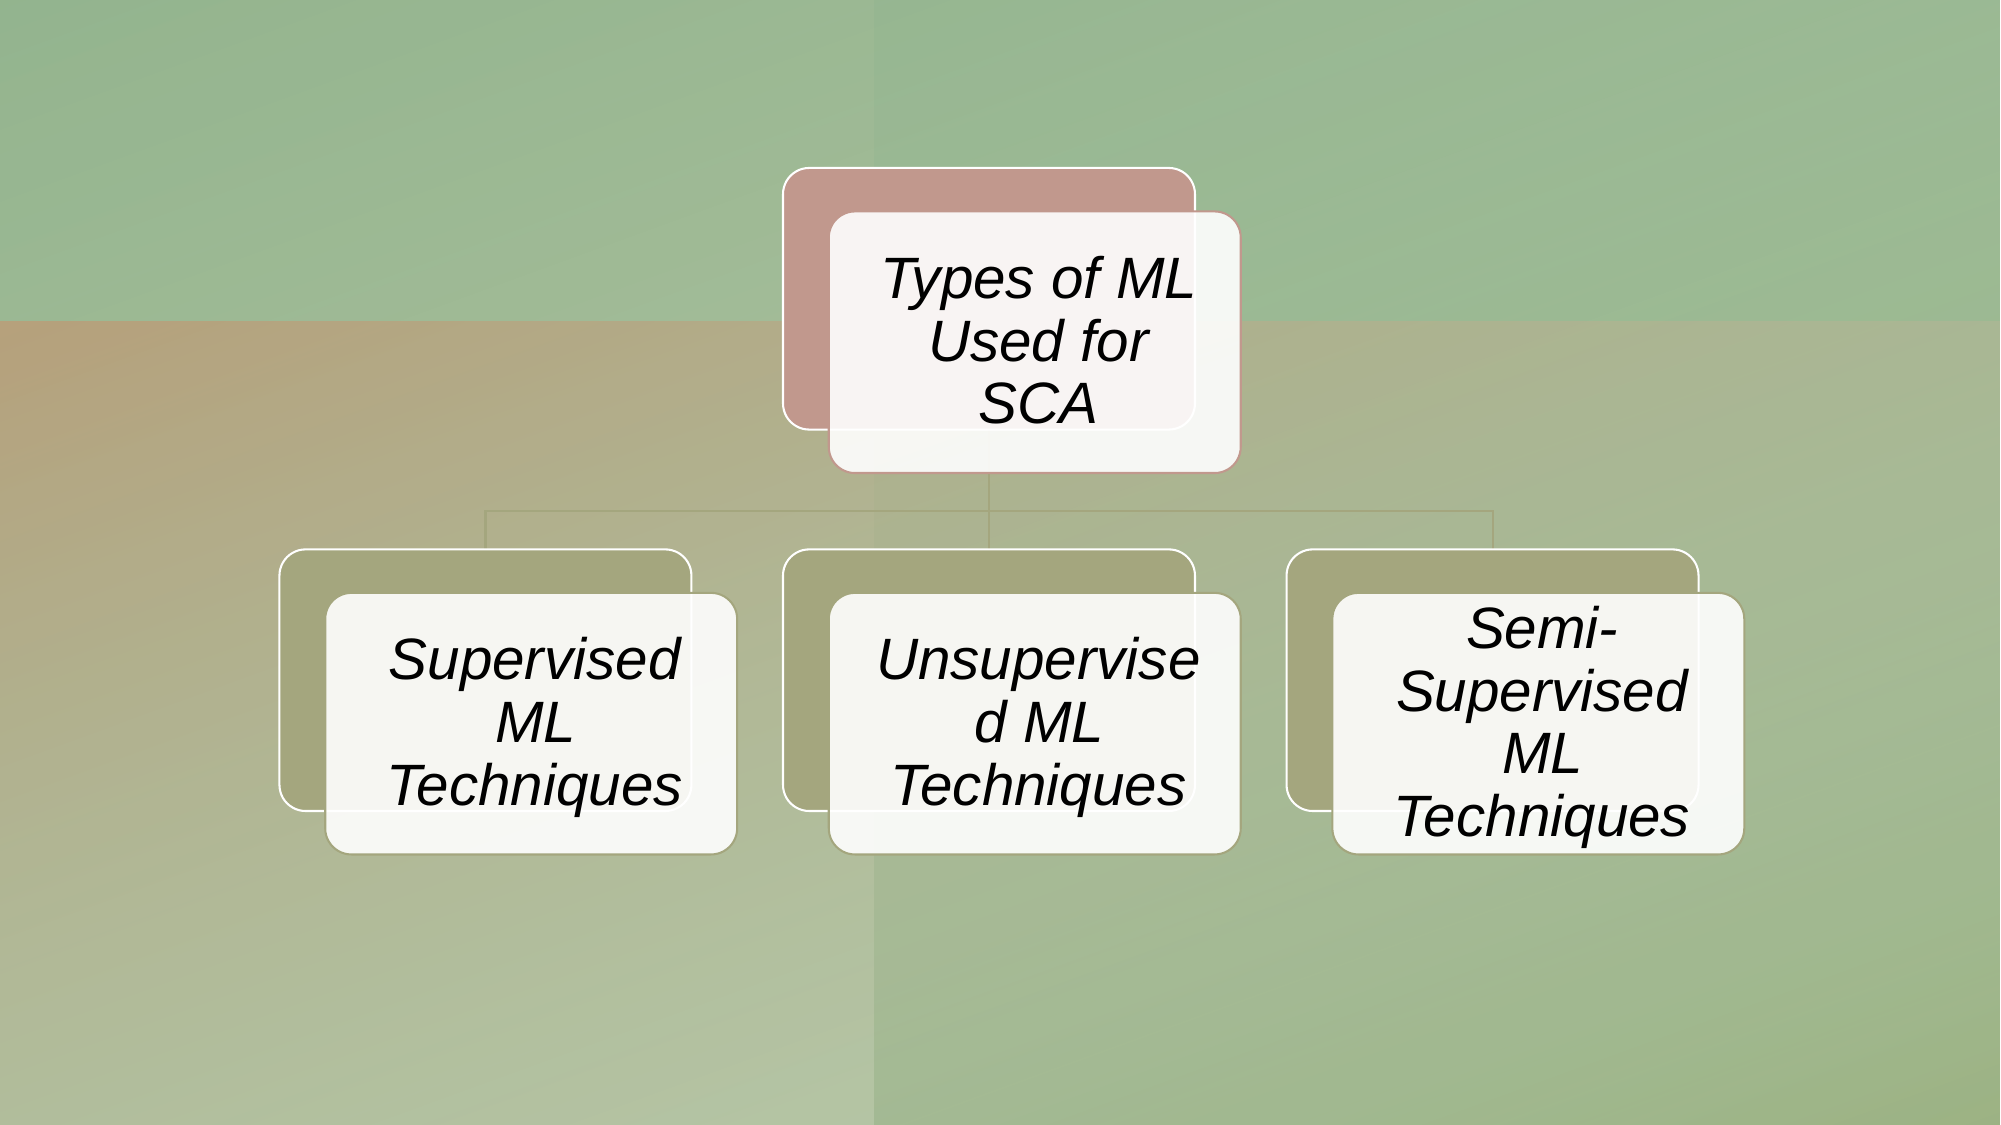

Types of ML Used for SCA
Supervised ML Techniques
Unsupervised ML Techniques
Semi-Supervised ML Techniques